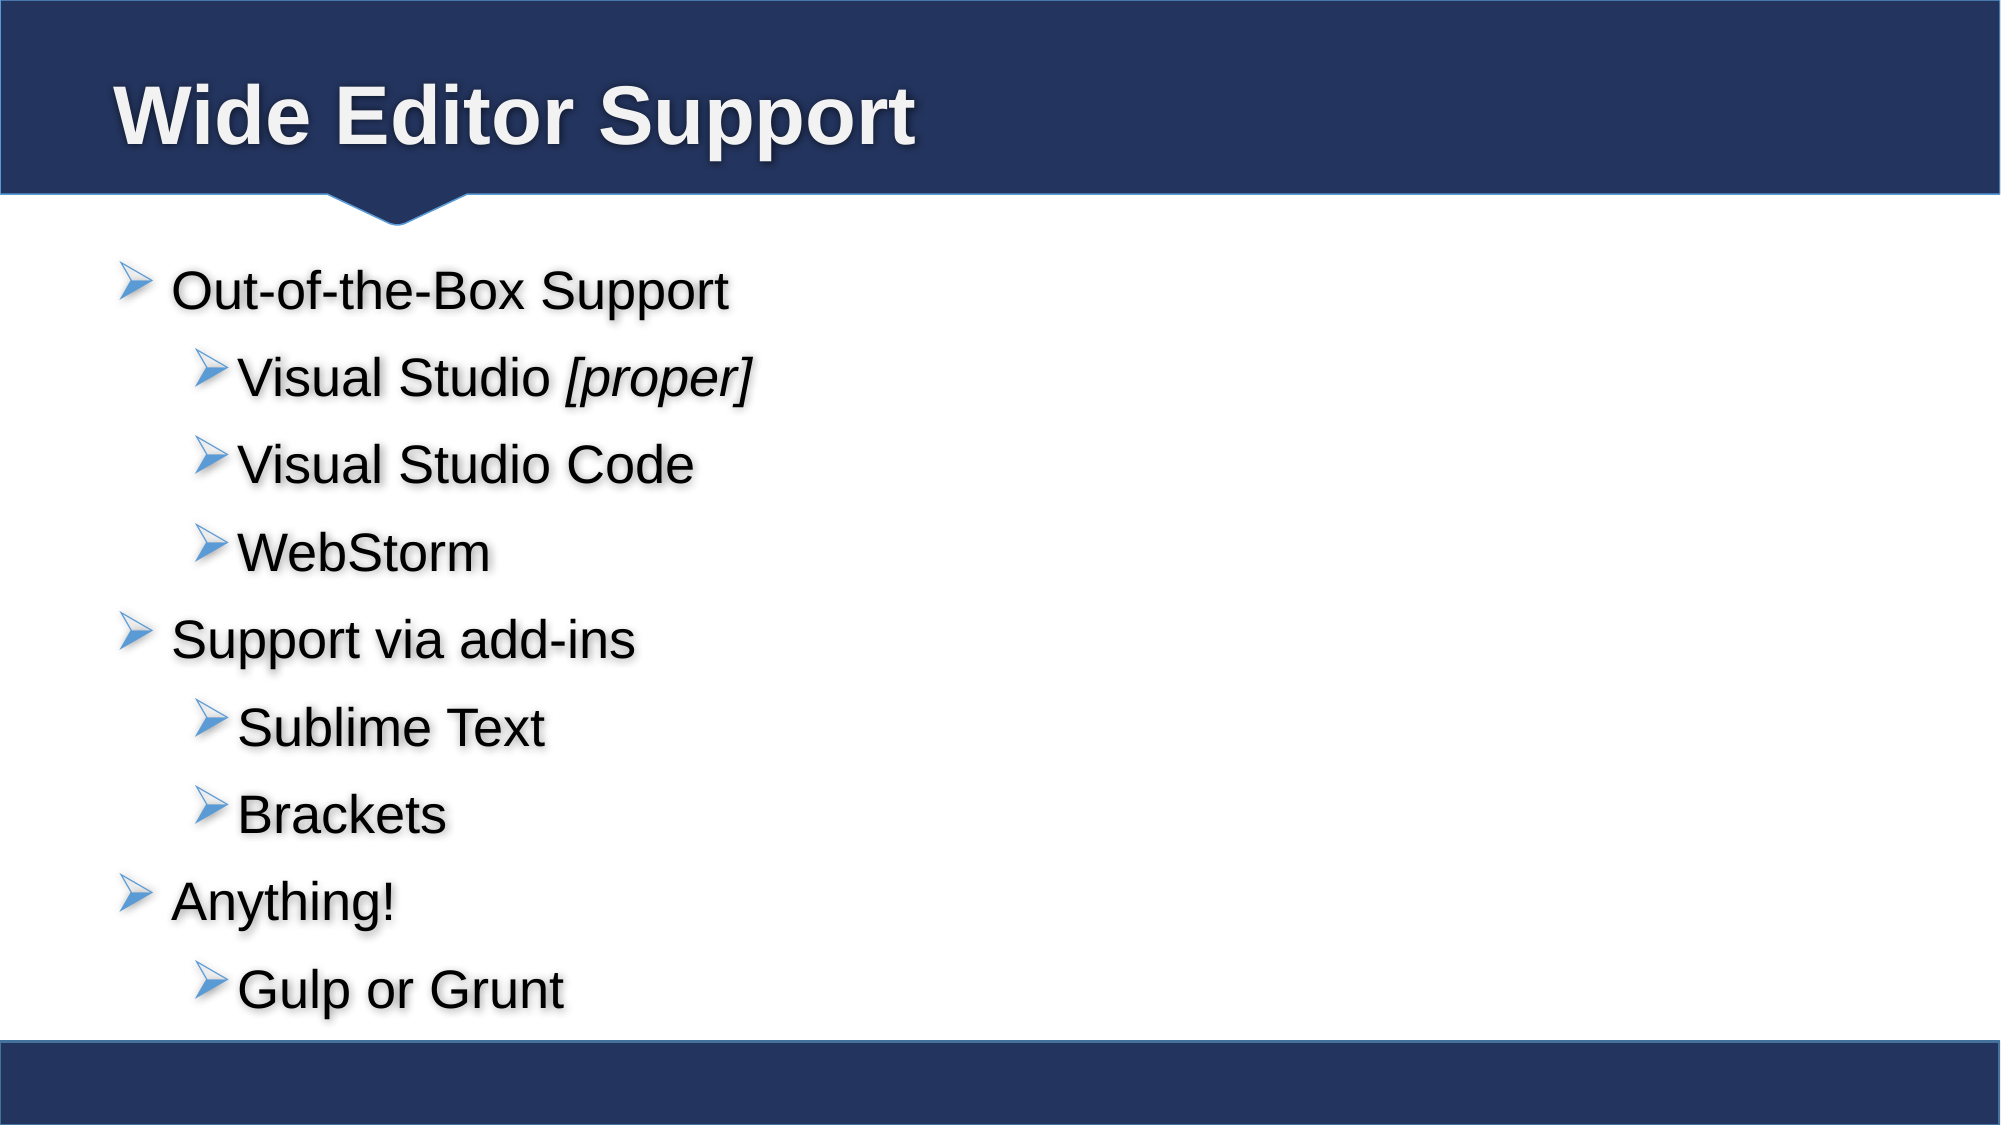

# Wide Editor Support
Out-of-the-Box Support
Visual Studio [proper]
Visual Studio Code
WebStorm
Support via add-ins
Sublime Text
Brackets
Anything!
Gulp or Grunt